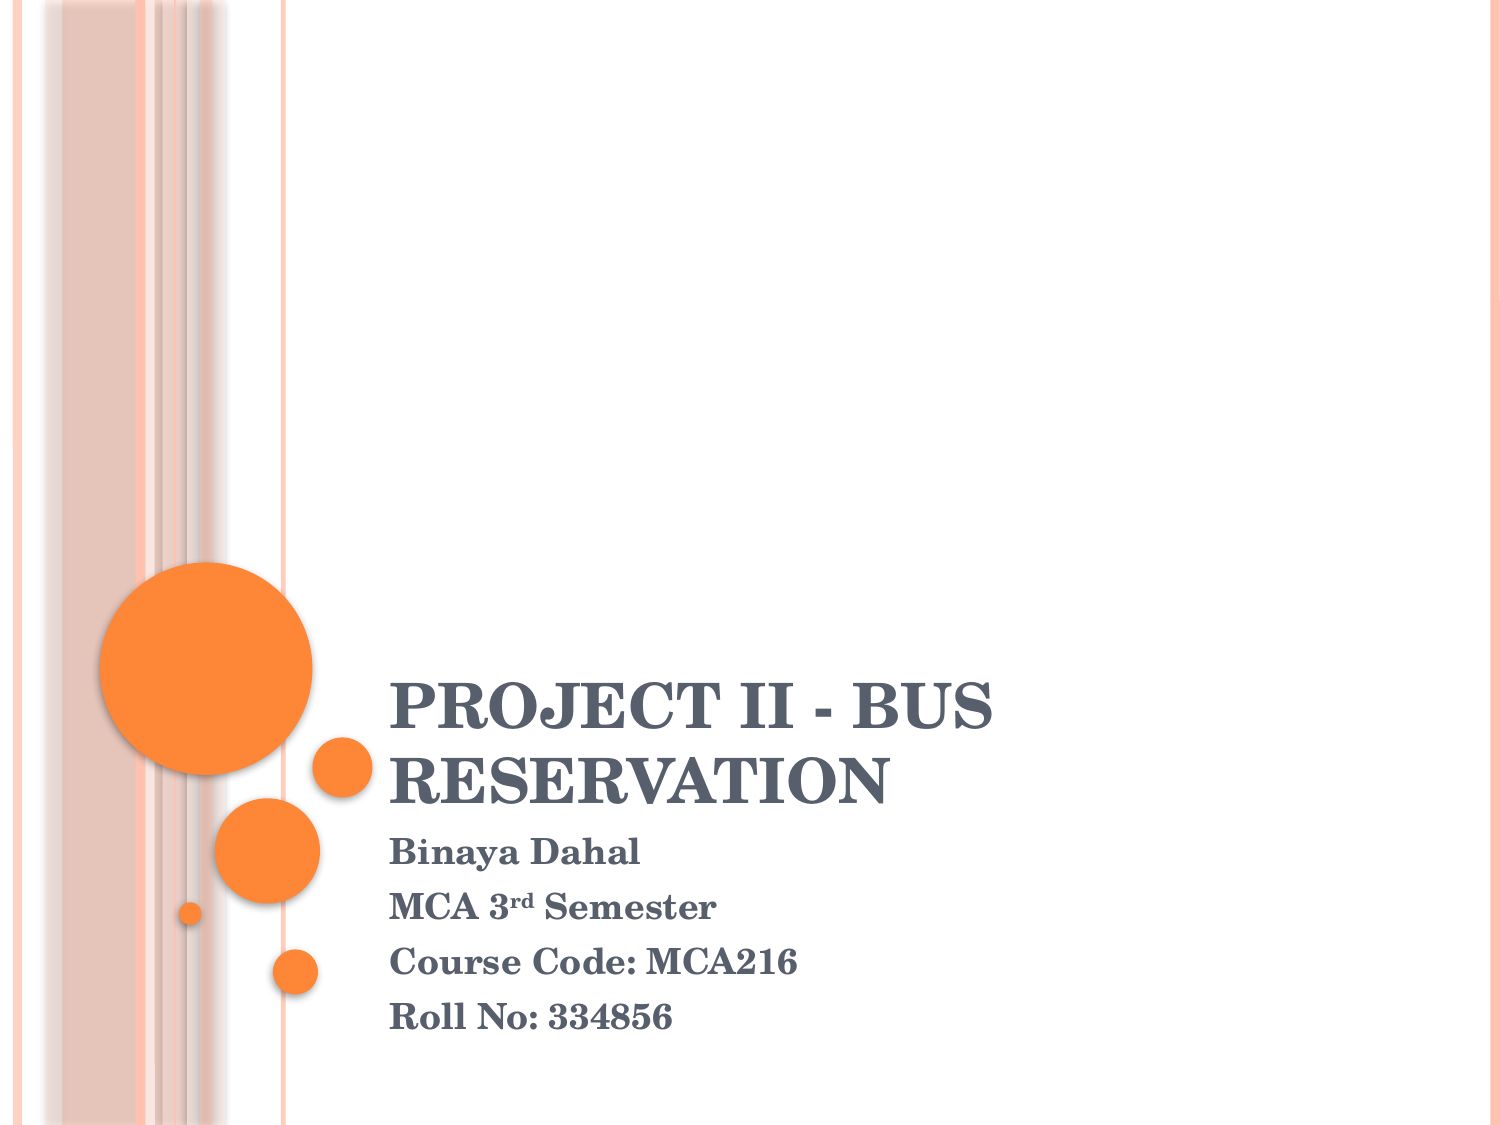

# Project II - Bus Reservation
Binaya Dahal
MCA 3rd Semester
Course Code: MCA216
Roll No: 334856